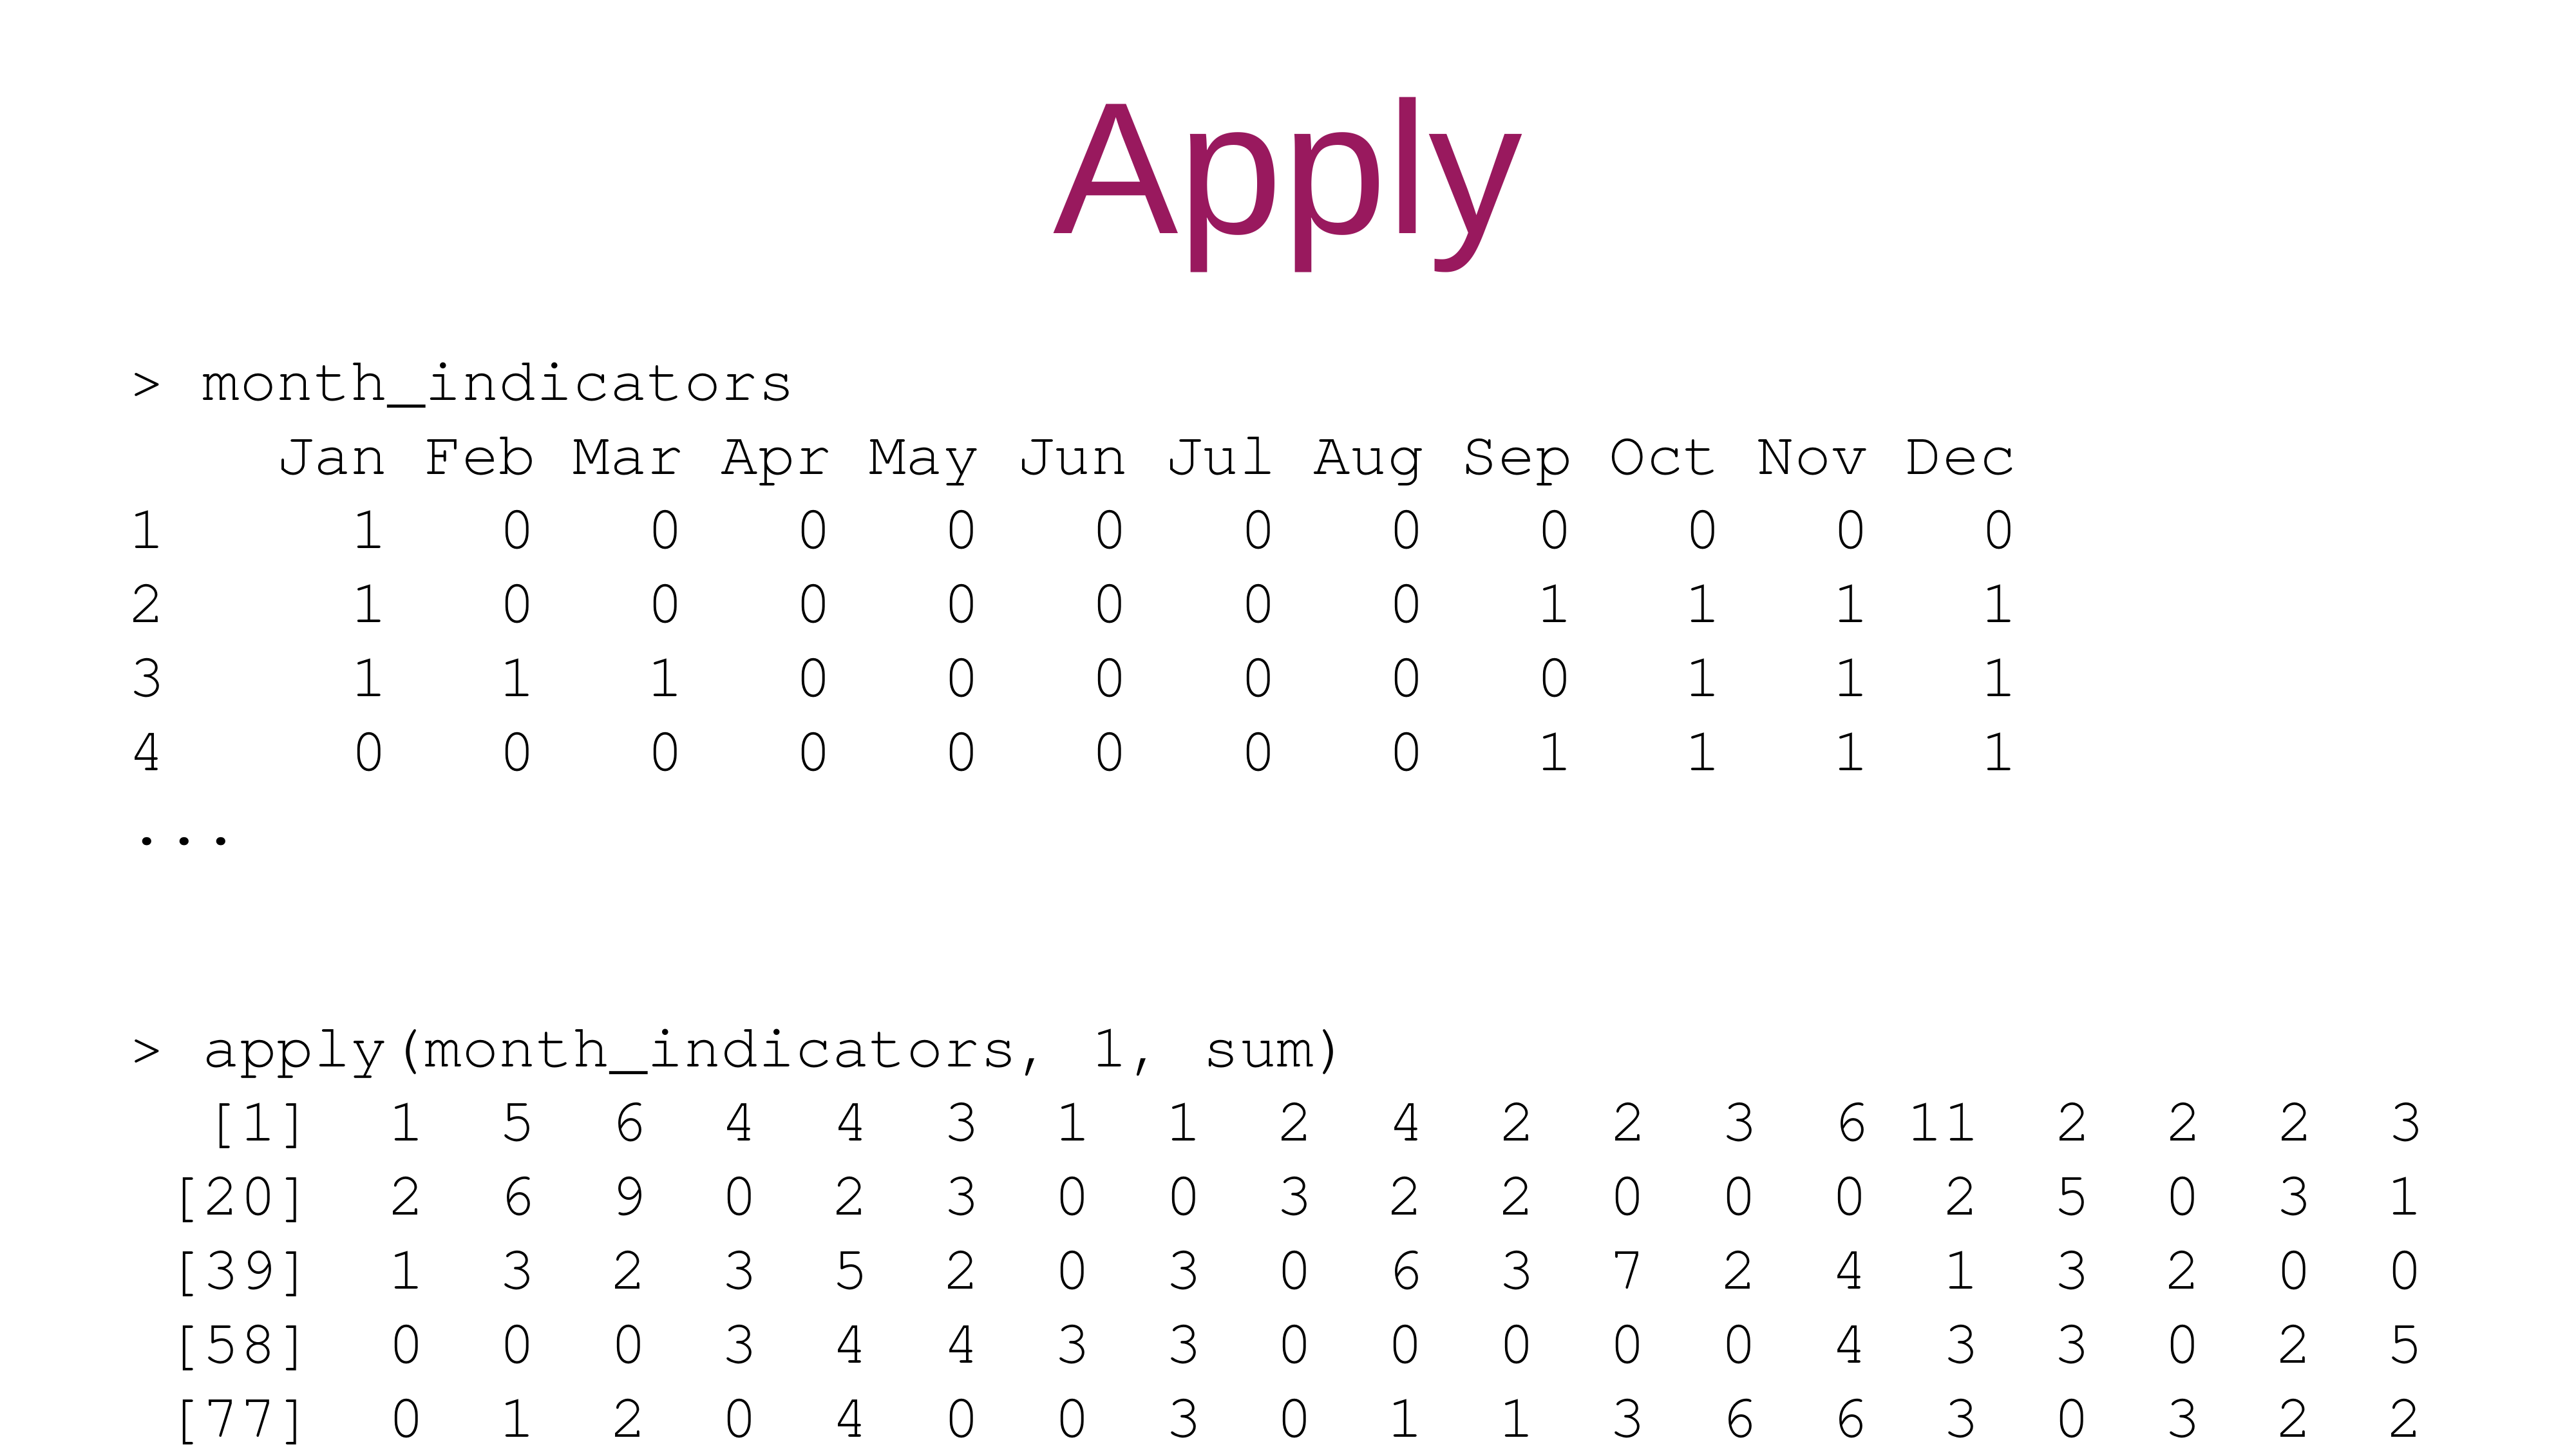

Apply
> month_indicators
    Jan Feb Mar Apr May Jun Jul Aug Sep Oct Nov Dec
1     1   0   0   0   0   0   0   0   0   0   0   0
2     1   0   0   0   0   0   0   0   1   1   1   1
3     1   1   1   0   0   0   0   0   0   1   1   1
4     0   0   0   0   0   0   0   0   1   1   1   1
...

> apply(month_indicators, 1, sum)
  [1]  1  5  6  4  4  3  1  1  2  4  2  2  3  6 11  2  2  2  3
 [20]  2  6  9  0  2  3  0  0  3  2  2  0  0  0  2  5  0  3  1
 [39]  1  3  2  3  5  2  0  3  0  6  3  7  2  4  1  3  2  0  0
 [58]  0  0  0  3  4  4  3  3  0  0  0  0  0  4  3  3  0  2  5
 [77]  0  1  2  0  4  0  0  3  0  1  1  3  6  6  3  0  3  2  2
 [96]  3  3  2  3  0  3  3  3  5  0  0  3  5  0  0  4  3  4  0
[115]  2  3  3  1  0  2  3  3  4  1  3  3  3  0  3  2  2